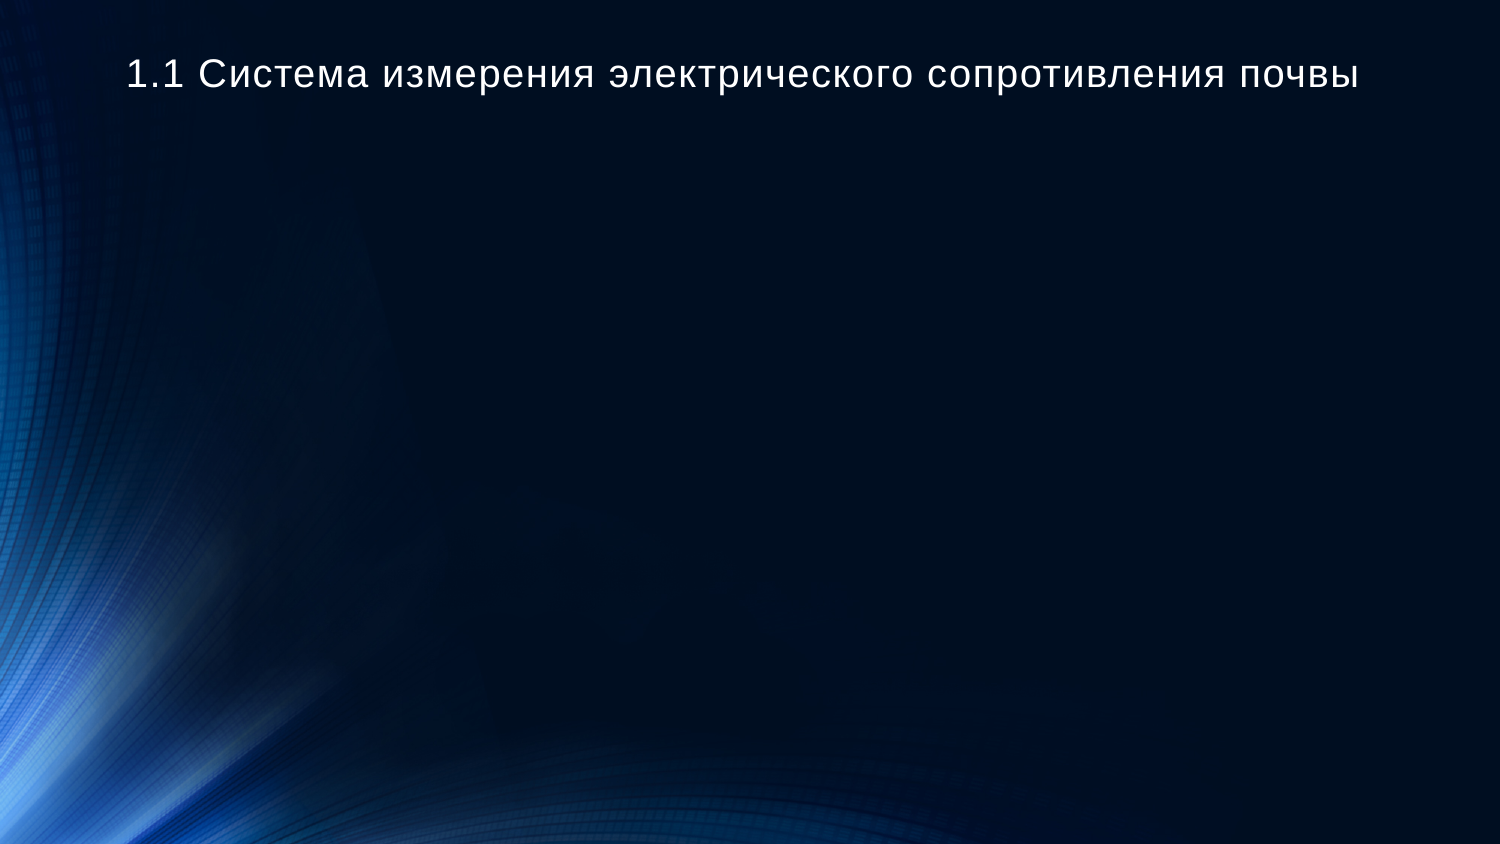

# 1.1 Система измерения электрического сопротивления почвы